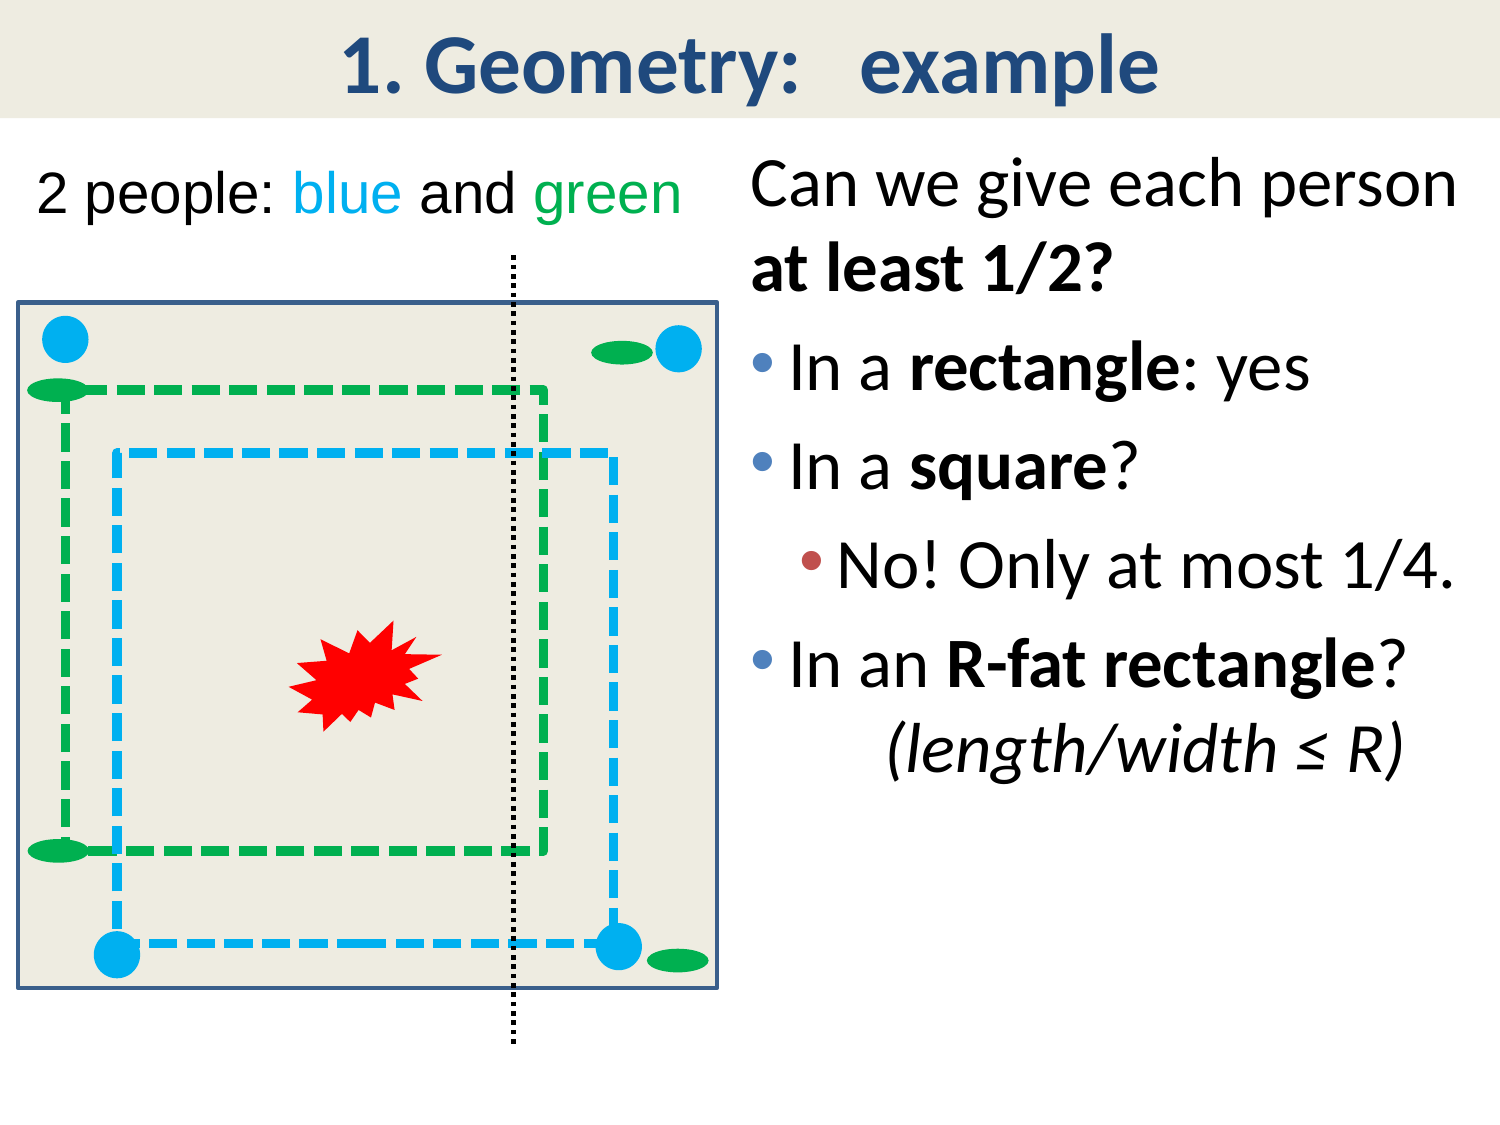

# 1. Geometry:   example
Can we give each person at least 1/2?
In a rectangle: yes
In a square?
No! Only at most 1/4.
In an R-fat rectangle?
      (length/width ≤ R)

2 people: blue and green